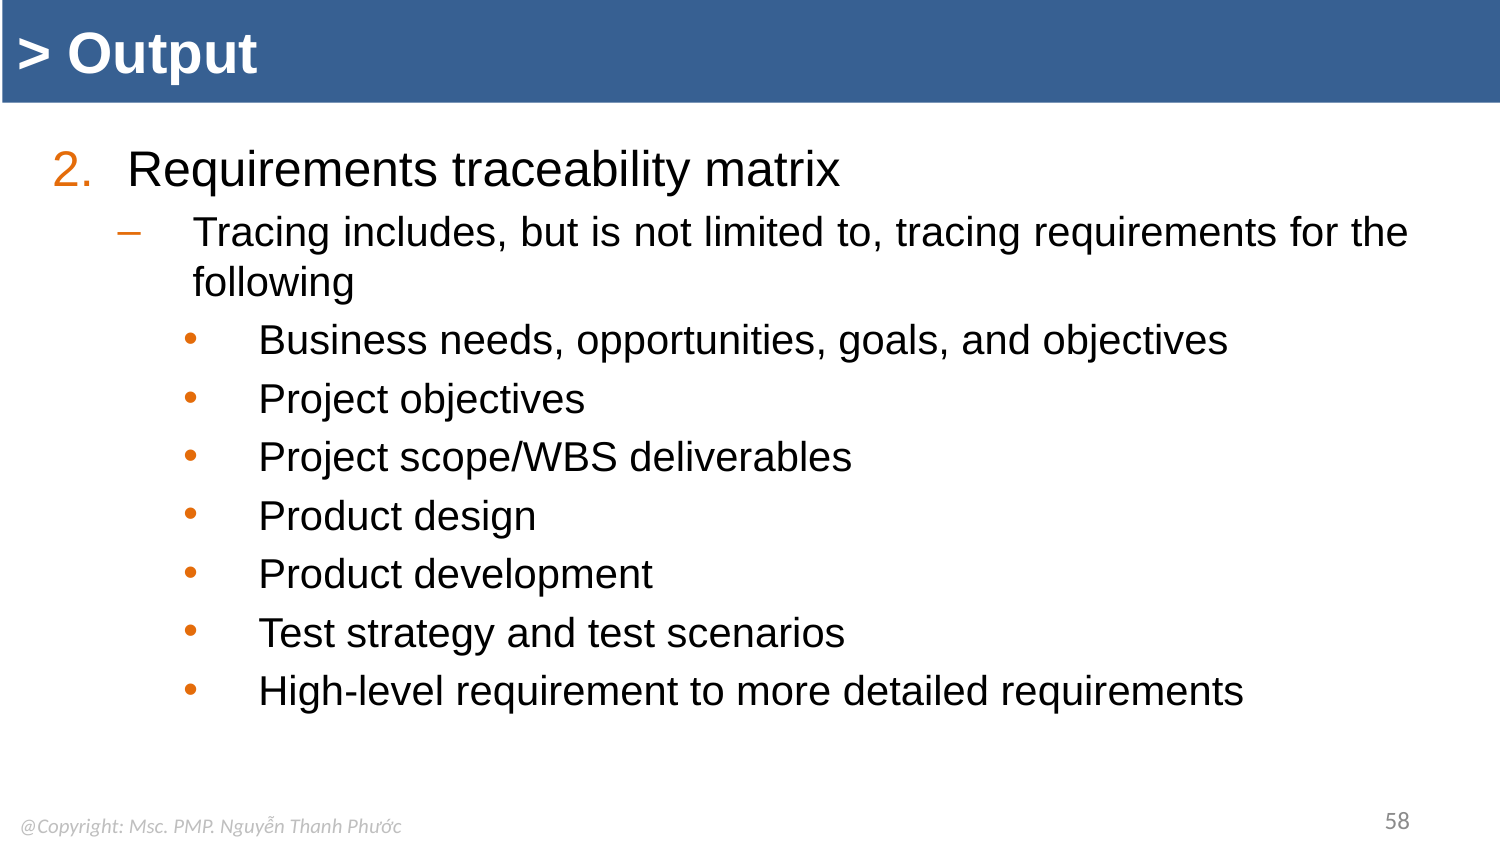

# > Output
Requirements traceability matrix
Tracing includes, but is not limited to, tracing requirements for the following
Business needs, opportunities, goals, and objectives
Project objectives
Project scope/WBS deliverables
Product design
Product development
Test strategy and test scenarios
High-level requirement to more detailed requirements

58